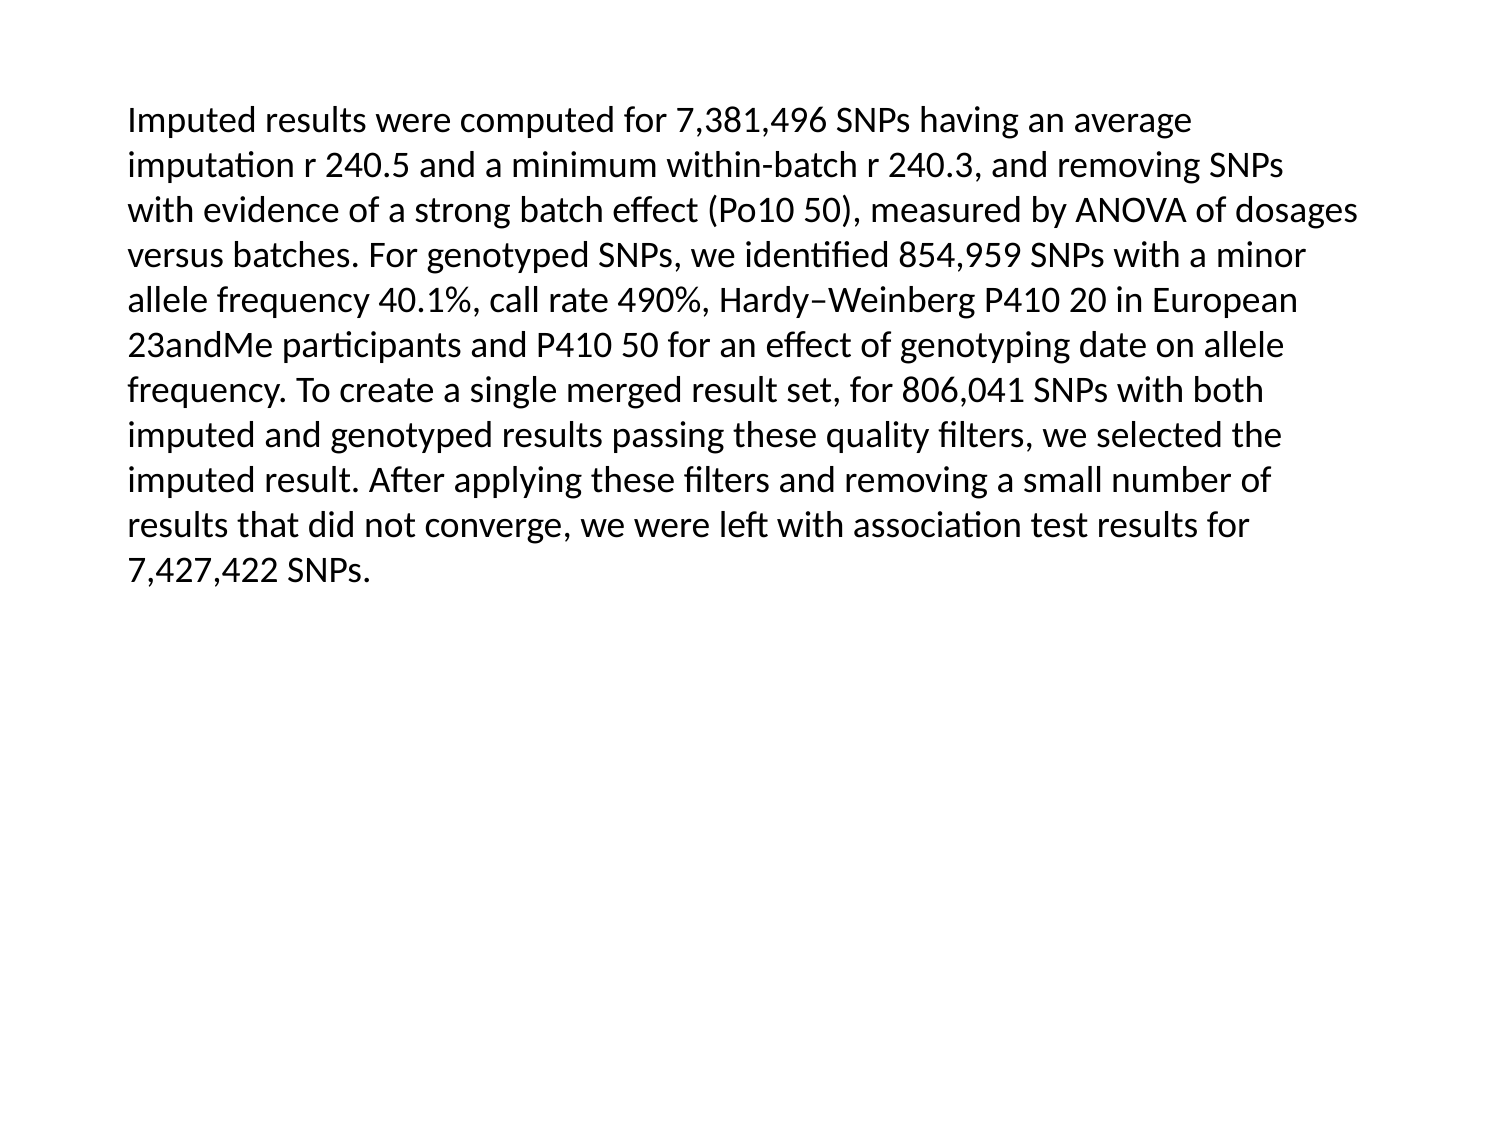

Imputed results were computed for 7,381,496 SNPs having an average imputation r 240.5 and a minimum within-batch r 240.3, and removing SNPs with evidence of a strong batch effect (Po10 50), measured by ANOVA of dosages versus batches. For genotyped SNPs, we identified 854,959 SNPs with a minor allele frequency 40.1%, call rate 490%, Hardy–Weinberg P410 20 in European 23andMe participants and P410 50 for an effect of genotyping date on allele frequency. To create a single merged result set, for 806,041 SNPs with both imputed and genotyped results passing these quality filters, we selected the imputed result. After applying these filters and removing a small number of results that did not converge, we were left with association test results for 7,427,422 SNPs.